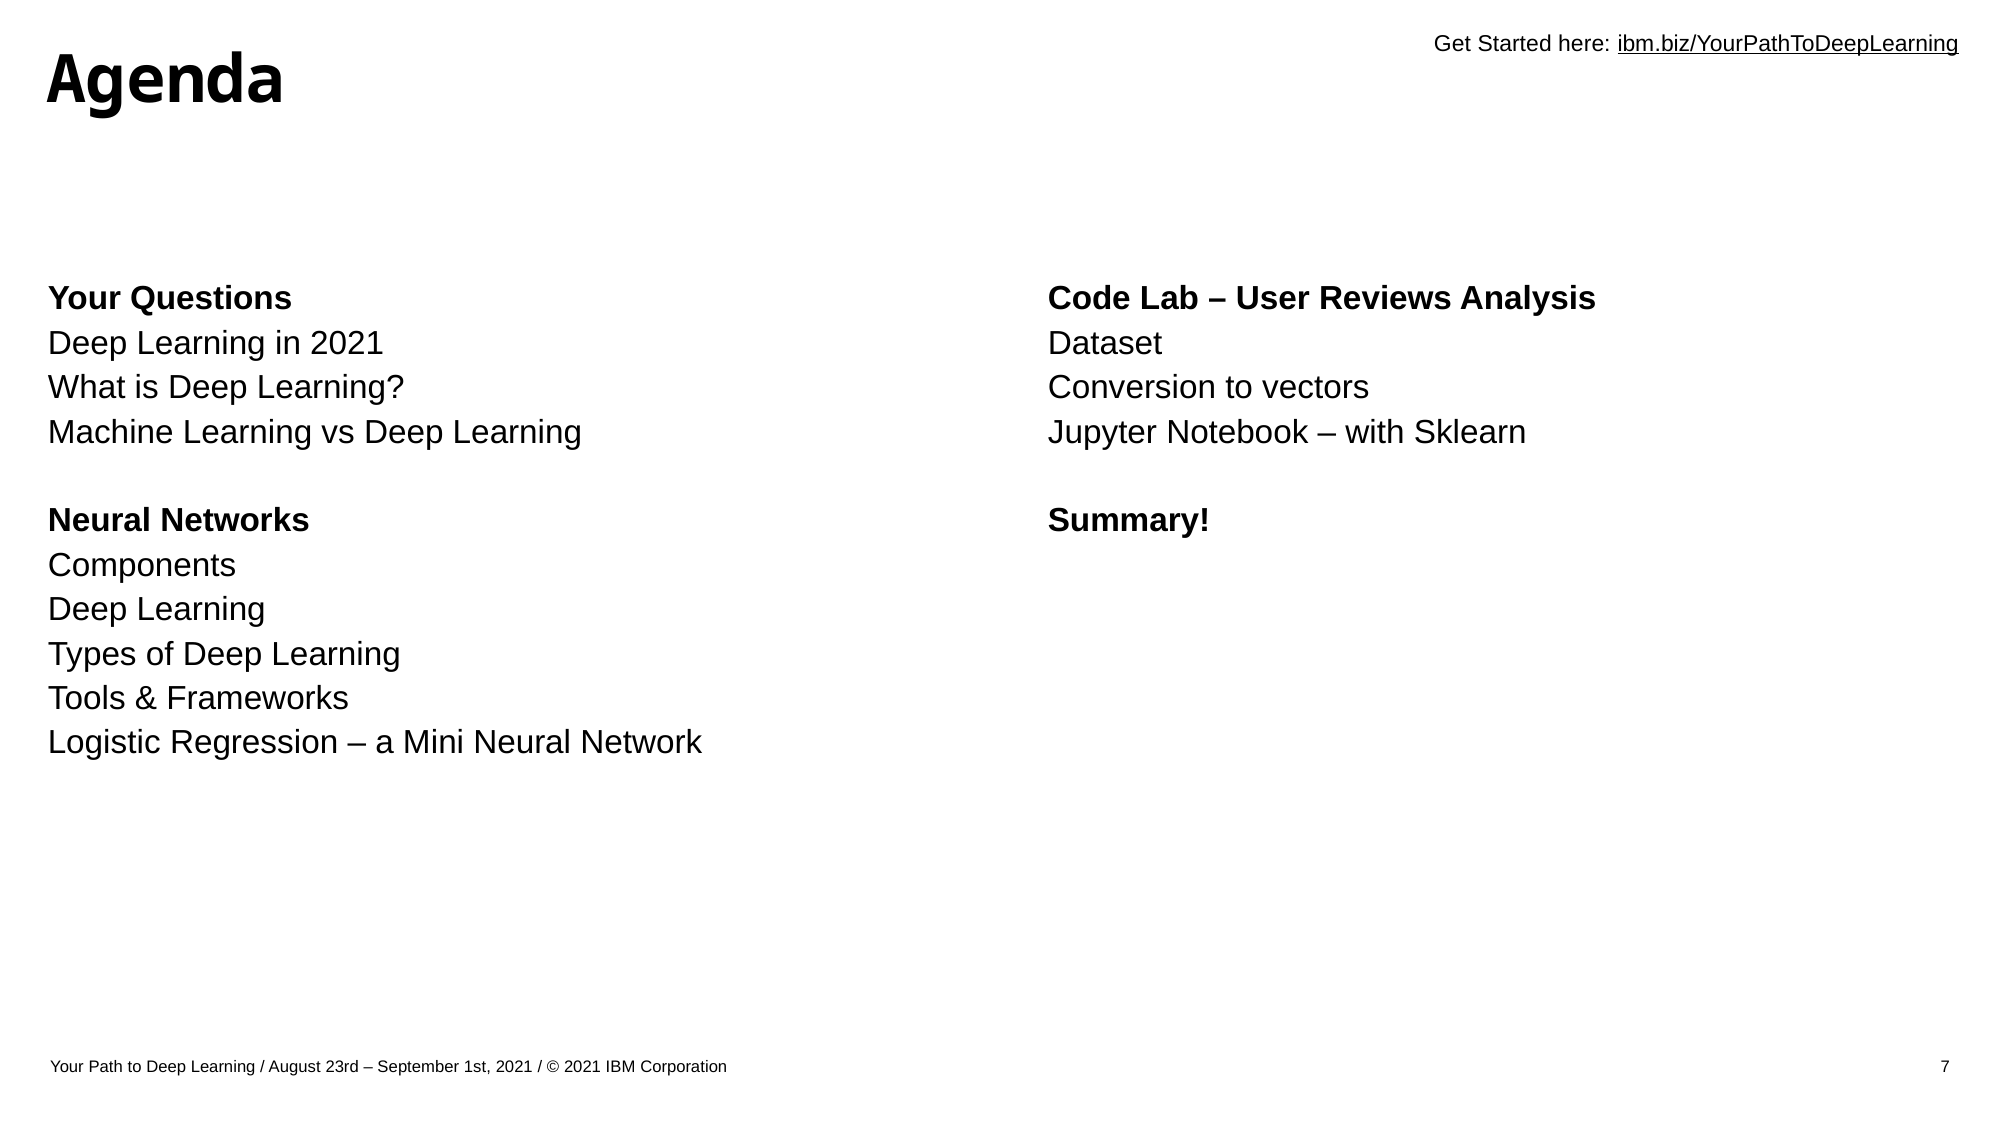

Get Started here: ibm.biz/YourPathToDeepLearning
# Agenda
Your Questions
Deep Learning in 2021
What is Deep Learning?
Machine Learning vs Deep Learning

Neural Networks
Components
Deep Learning
Types of Deep Learning
Tools & Frameworks
Logistic Regression – a Mini Neural Network

Code Lab – User Reviews Analysis
Dataset
Conversion to vectors
Jupyter Notebook – with Sklearn

Summary!
Your Path to Deep Learning / August 23rd – September 1st, 2021 / © 2021 IBM Corporation
7